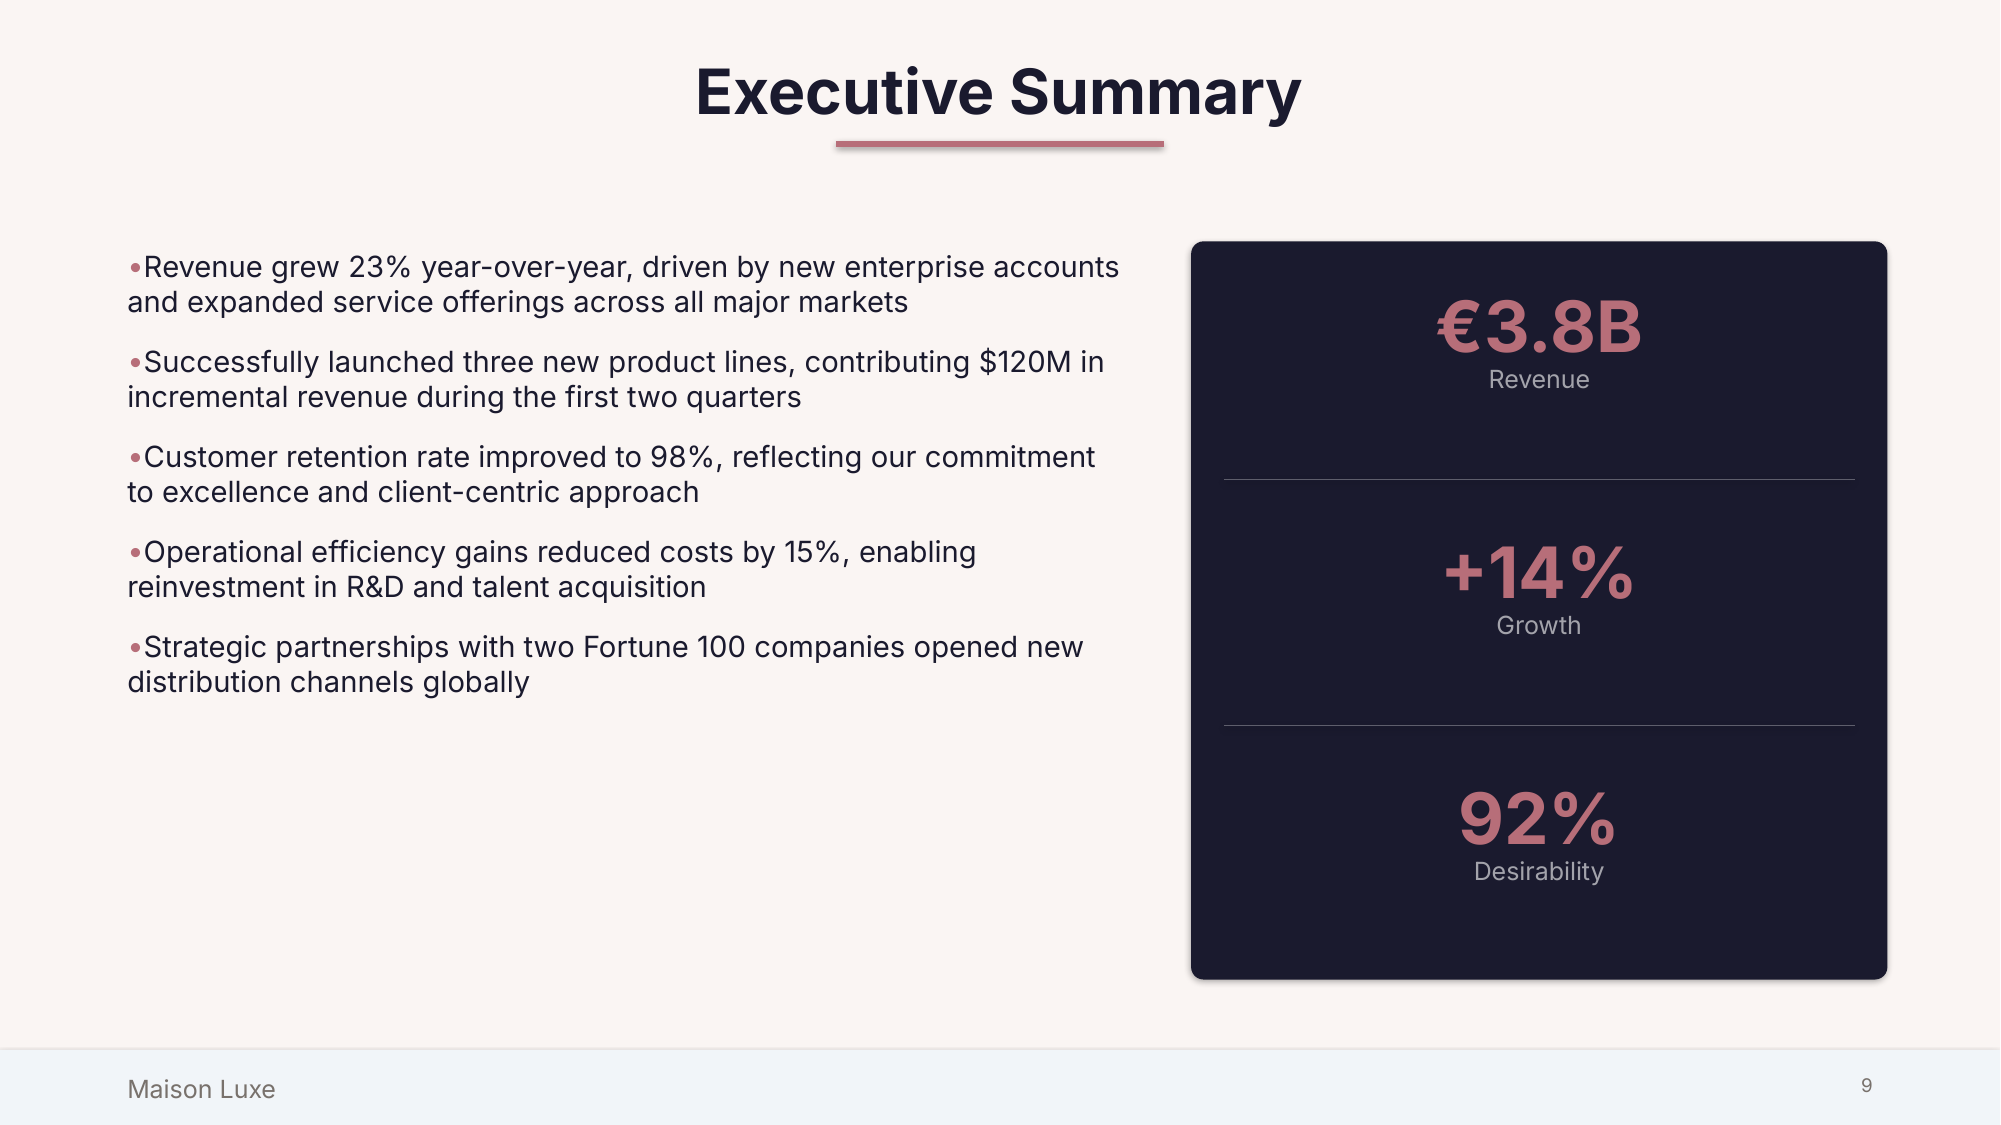

Executive Summary
Revenue grew 23% year-over-year, driven by new enterprise accounts and expanded service offerings across all major markets
Successfully launched three new product lines, contributing $120M in incremental revenue during the first two quarters
Customer retention rate improved to 98%, reflecting our commitment to excellence and client-centric approach
Operational efficiency gains reduced costs by 15%, enabling reinvestment in R&D and talent acquisition
Strategic partnerships with two Fortune 100 companies opened new distribution channels globally

€3.8B
Revenue
+14%
Growth
92%
Desirability

Maison Luxe
9